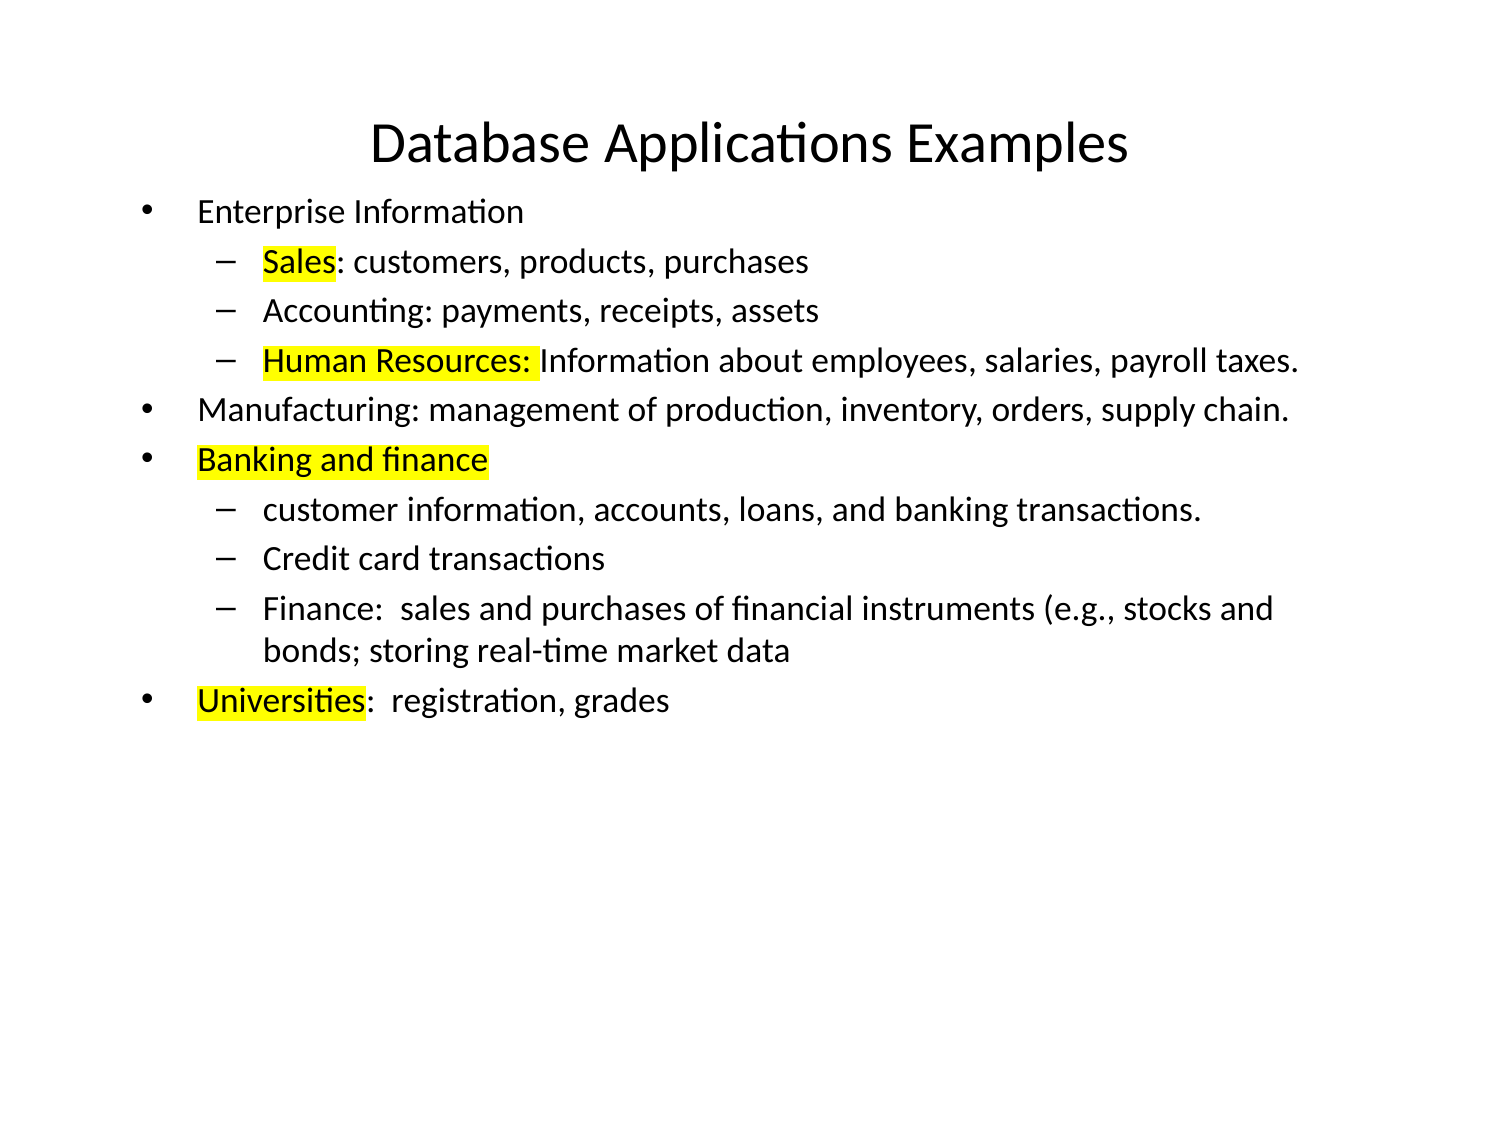

# Database Applications Examples
Enterprise Information
Sales: customers, products, purchases
Accounting: payments, receipts, assets
Human Resources: Information about employees, salaries, payroll taxes.
Manufacturing: management of production, inventory, orders, supply chain.
Banking and finance
customer information, accounts, loans, and banking transactions.
Credit card transactions
Finance:  sales and purchases of financial instruments (e.g., stocks and bonds; storing real-time market data
Universities:  registration, grades